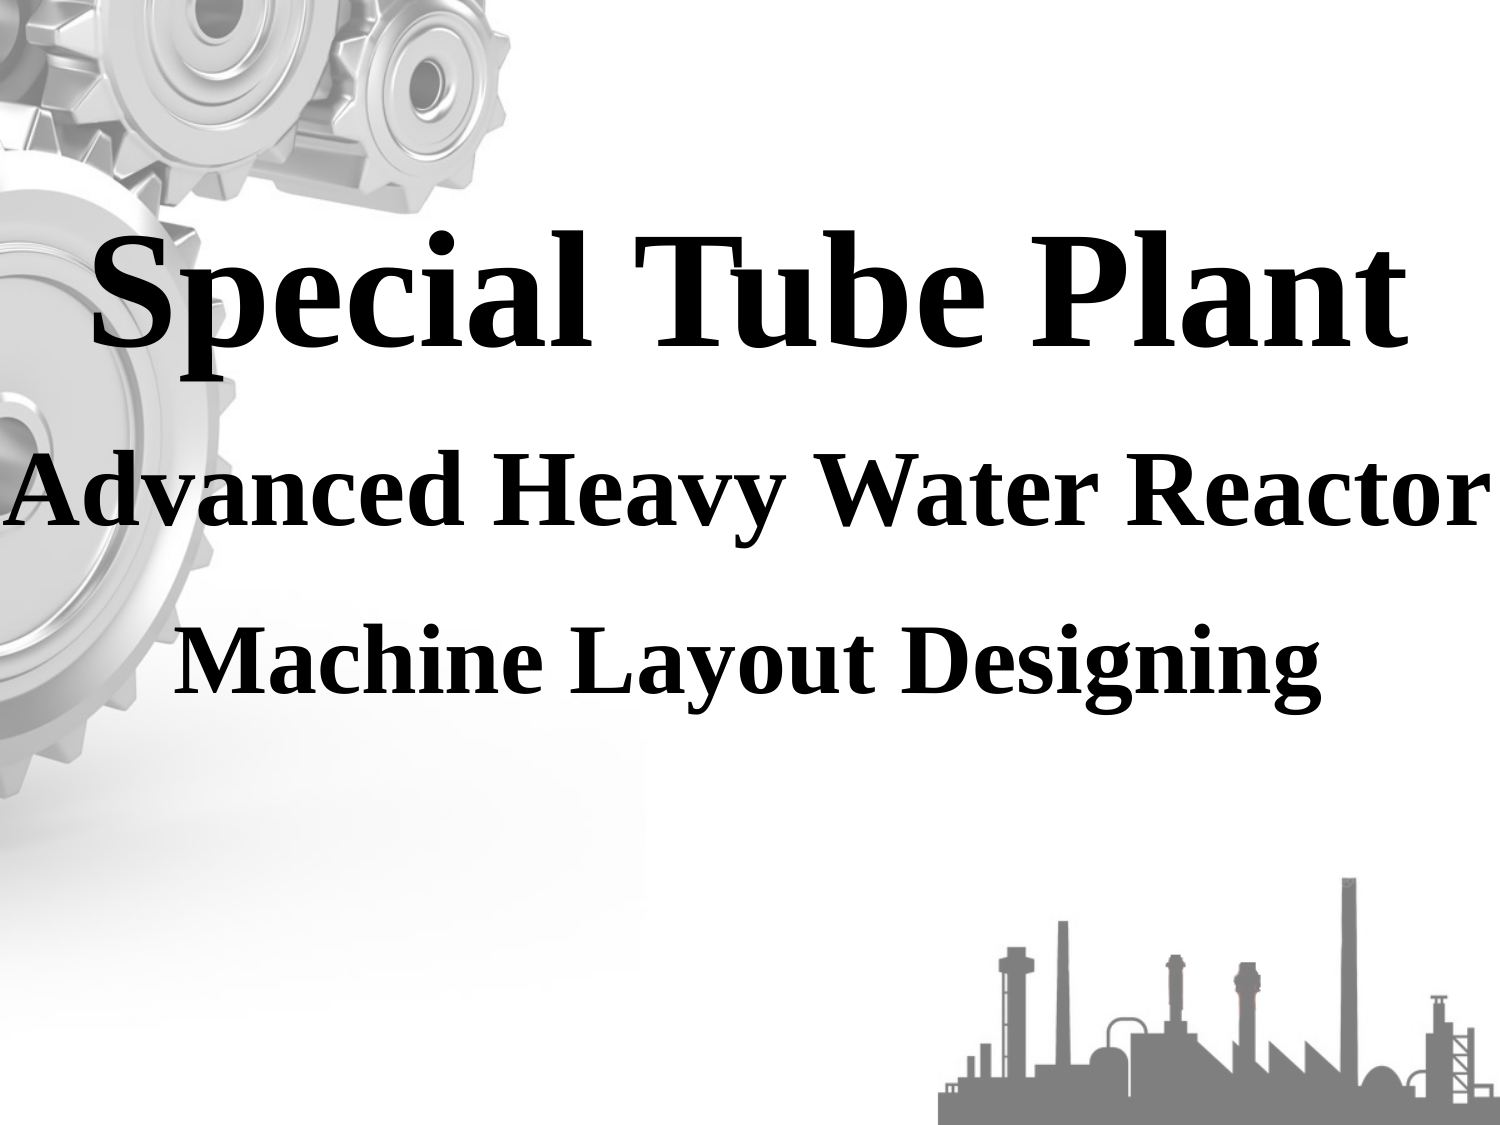

Special Tube Plant

Advanced Heavy Water Reactor

Machine Layout Designing